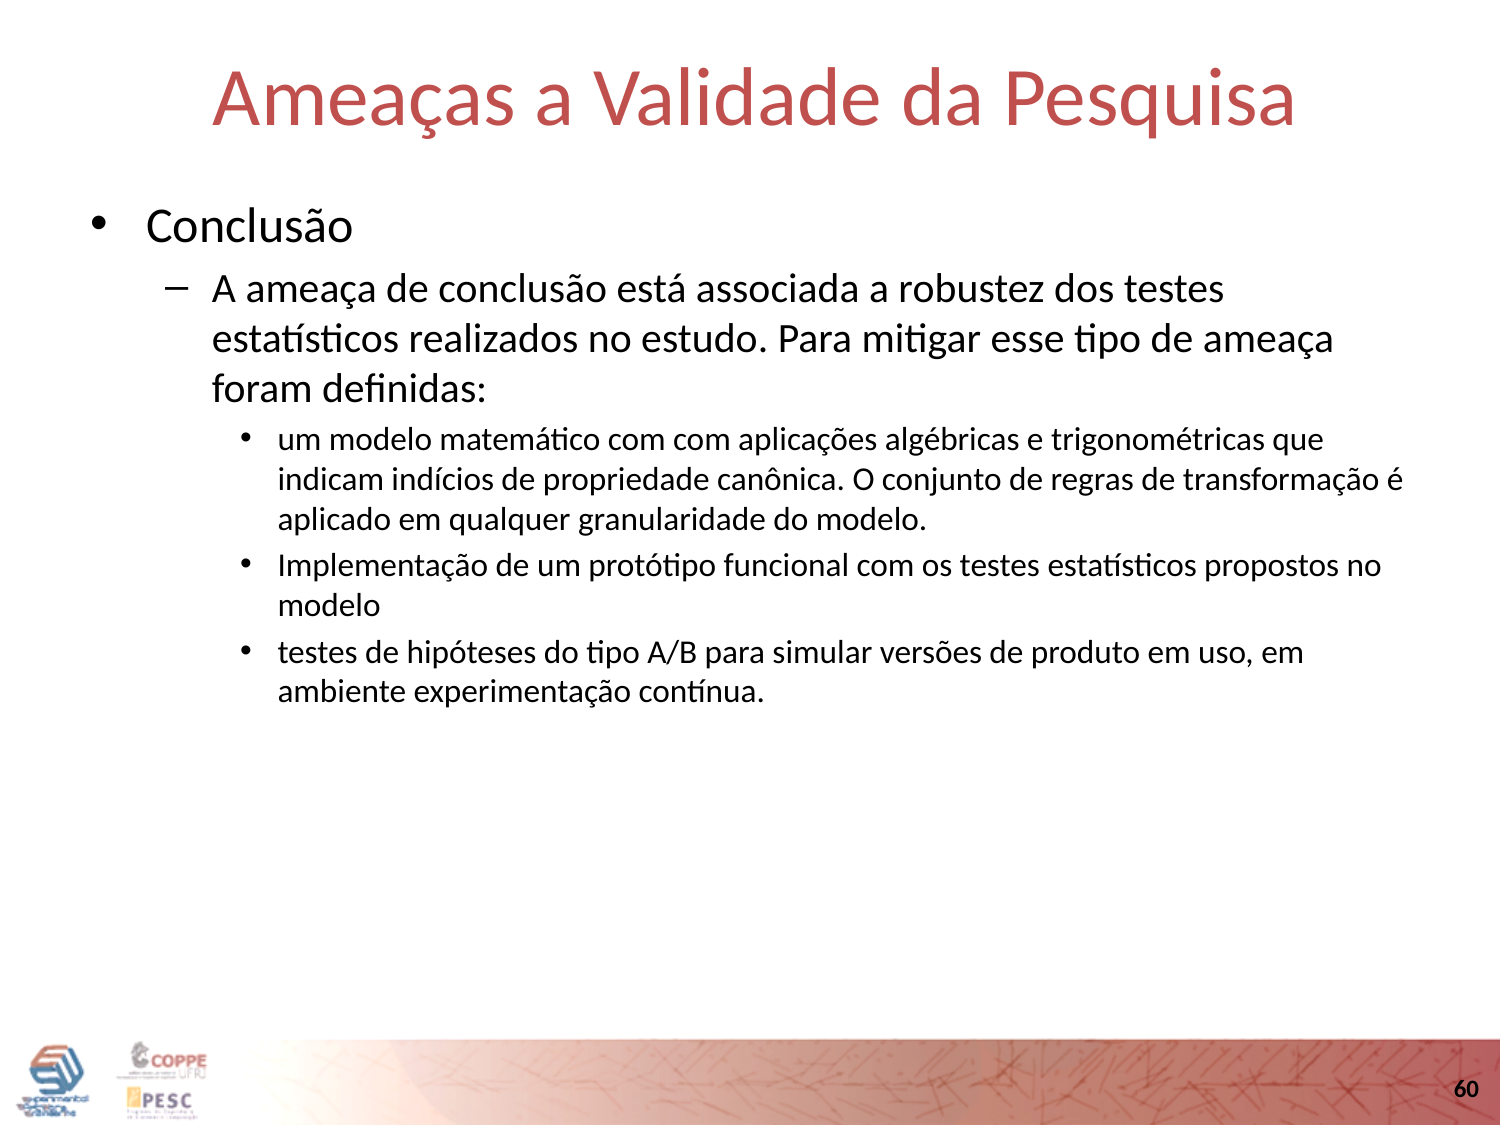

Ameaças a Validade da Pesquisa

Conclusão
A ameaça de conclusão está associada a robustez dos testes estatísticos realizados no estudo. Para mitigar esse tipo de ameaça foram definidas:
um modelo matemático com com aplicações algébricas e trigonométricas que indicam indícios de propriedade canônica. O conjunto de regras de transformação é aplicado em qualquer granularidade do modelo.
Implementação de um protótipo funcional com os testes estatísticos propostos no modelo
testes de hipóteses do tipo A/B para simular versões de produto em uso, em ambiente experimentação contínua.